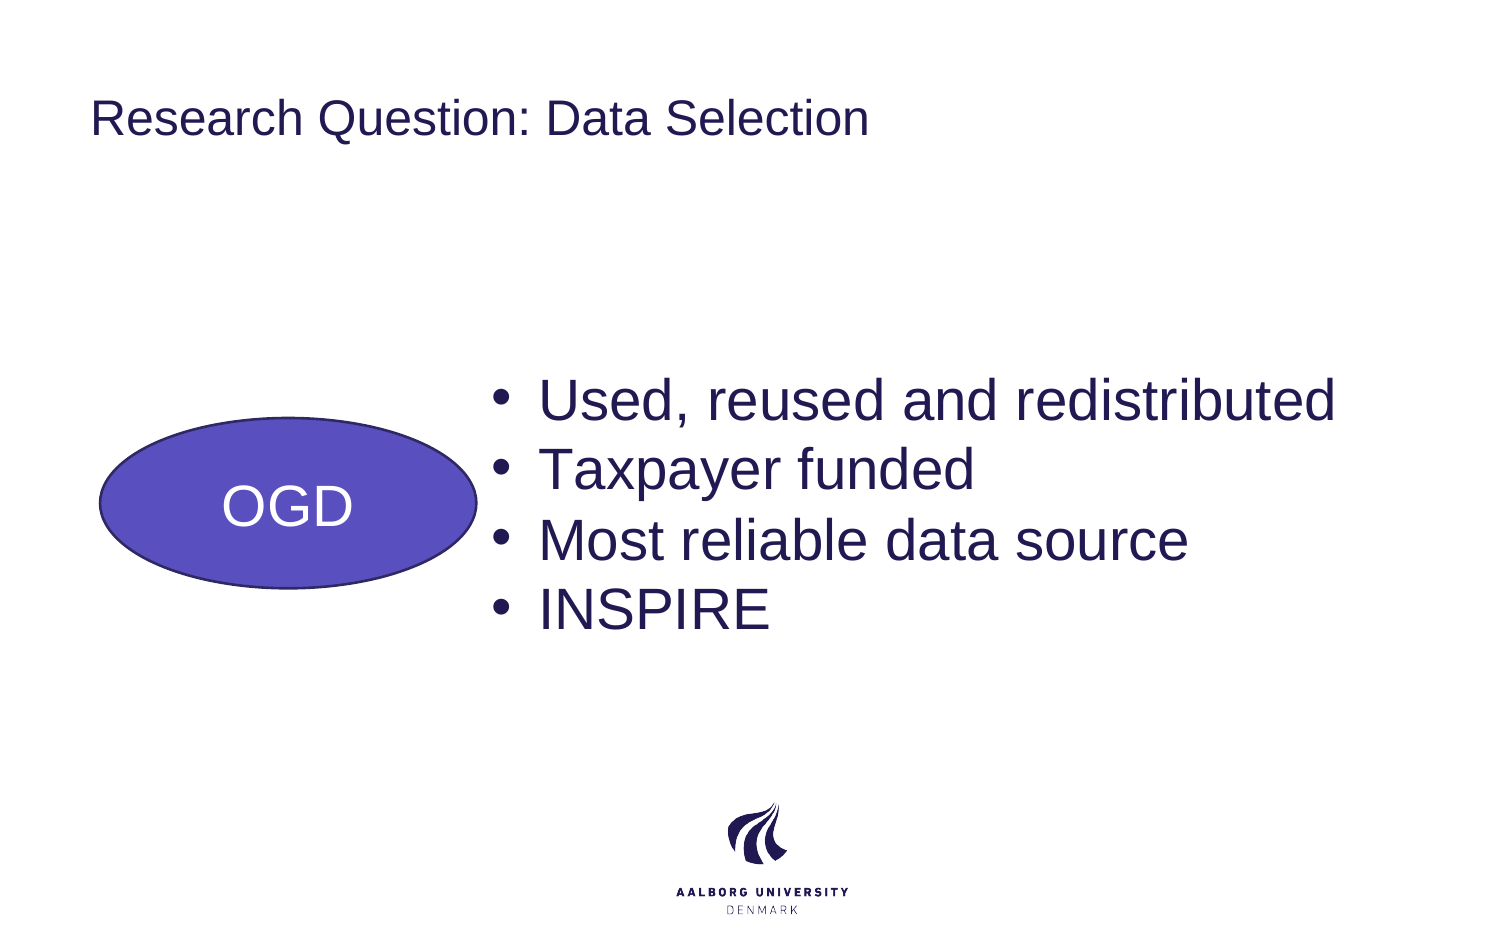

# Research Question: Data Selection

Used, reused and redistributed
Taxpayer funded
Most reliable data source
INSPIRE
OGD